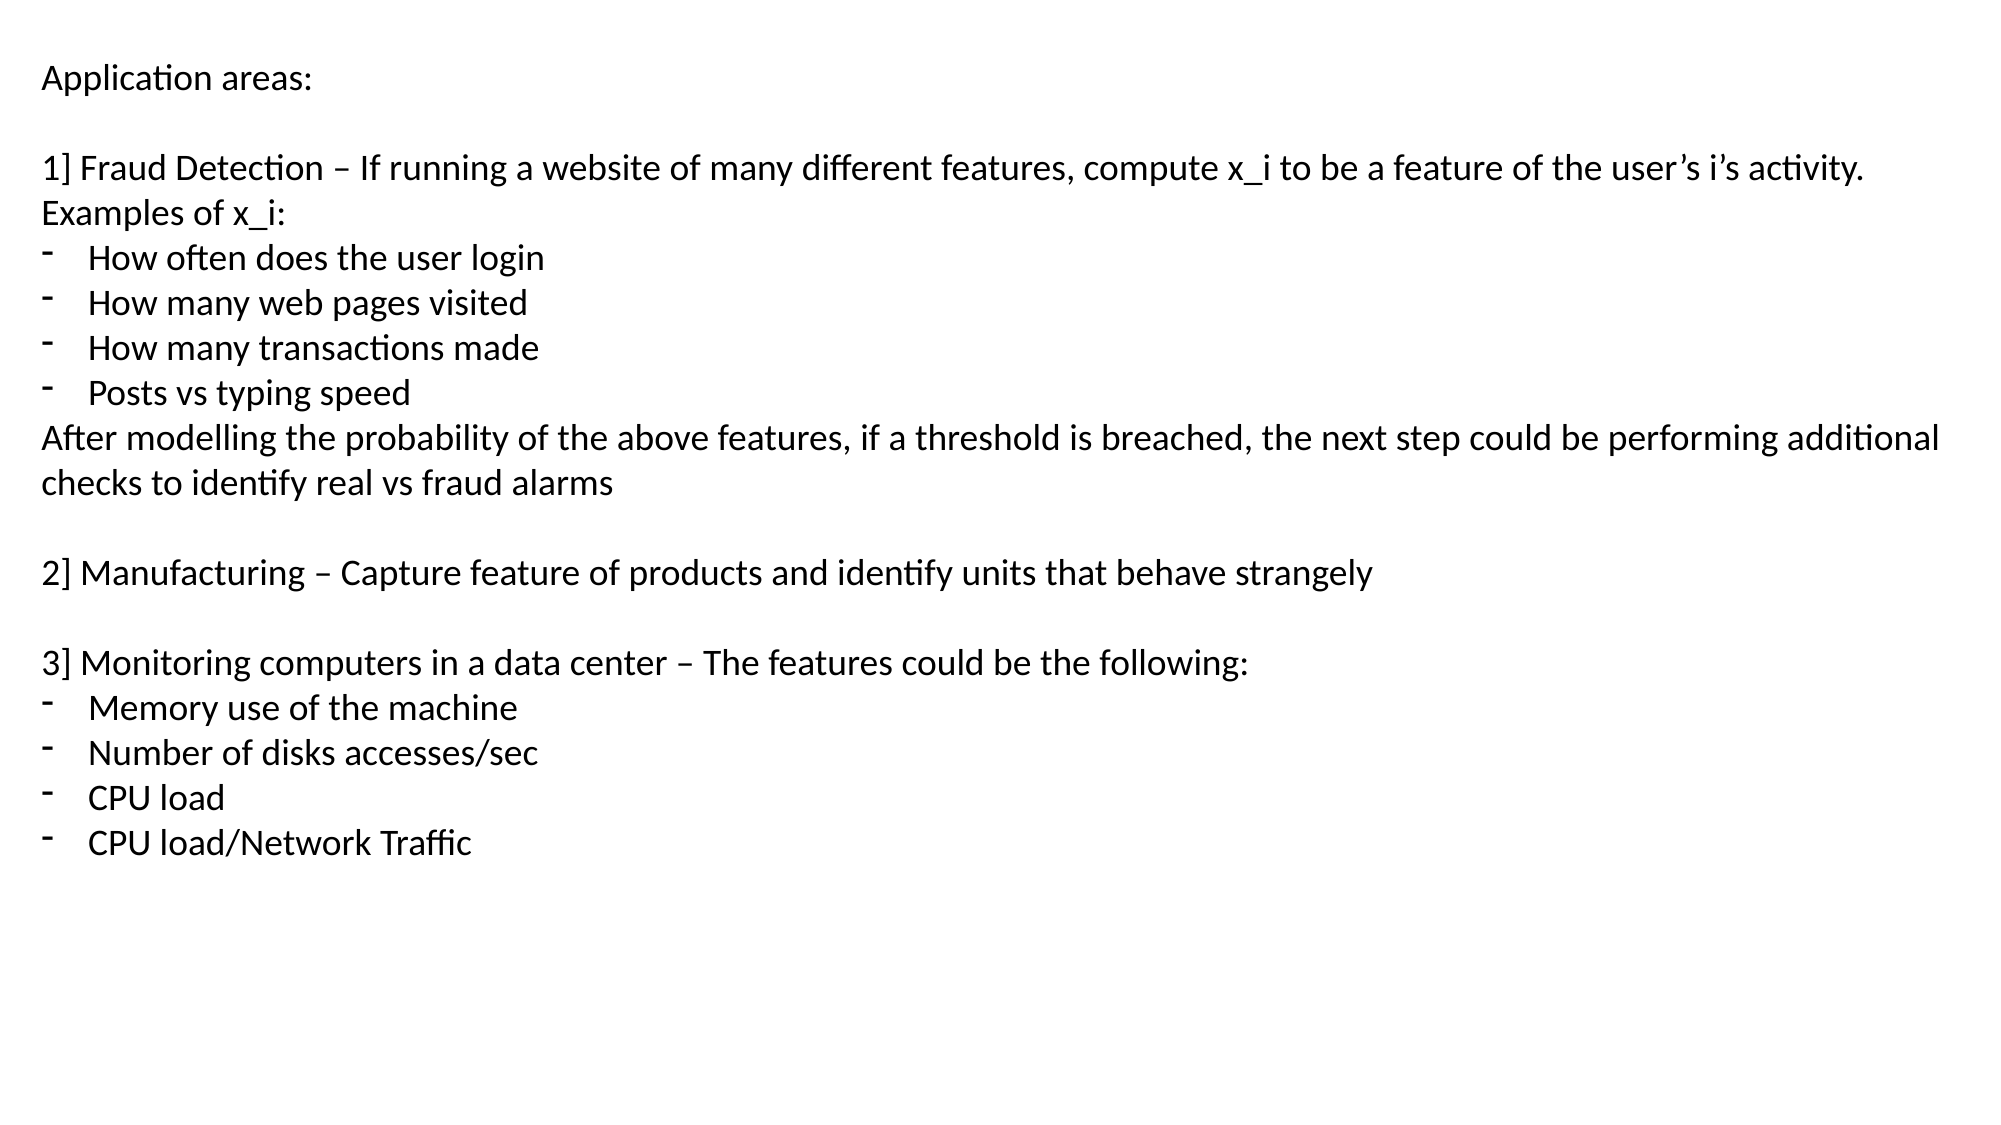

Application areas:

1] Fraud Detection – If running a website of many different features, compute x_i to be a feature of the user’s i’s activity. Examples of x_i:
How often does the user login
How many web pages visited
How many transactions made
Posts vs typing speed
After modelling the probability of the above features, if a threshold is breached, the next step could be performing additional checks to identify real vs fraud alarms

2] Manufacturing – Capture feature of products and identify units that behave strangely

3] Monitoring computers in a data center – The features could be the following:
Memory use of the machine
Number of disks accesses/sec
CPU load
CPU load/Network Traffic